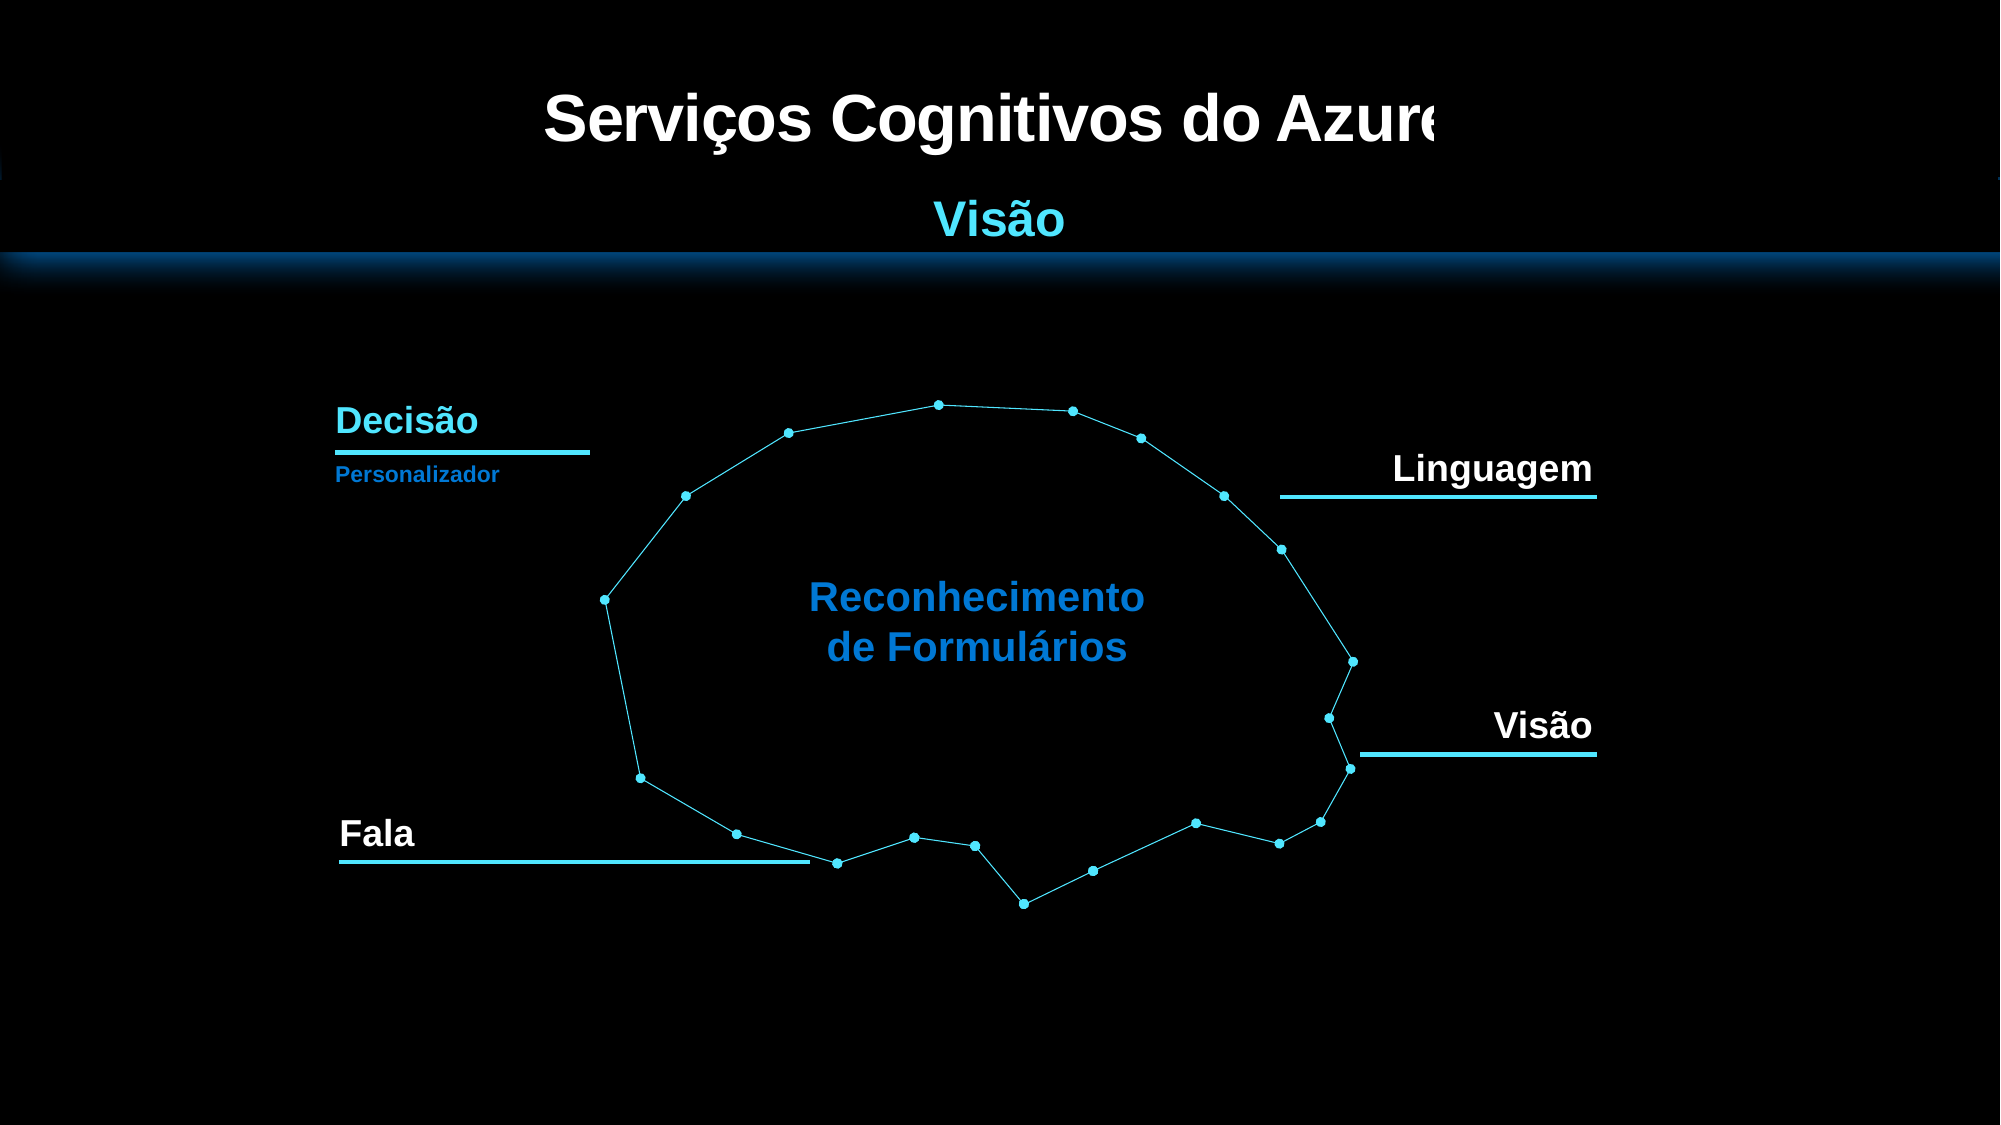

# Serviços Cognitivos do Azure

Visão
Decisão

Linguagem
Personalizador
Reconhecimento de Formulários
Visão
Fala